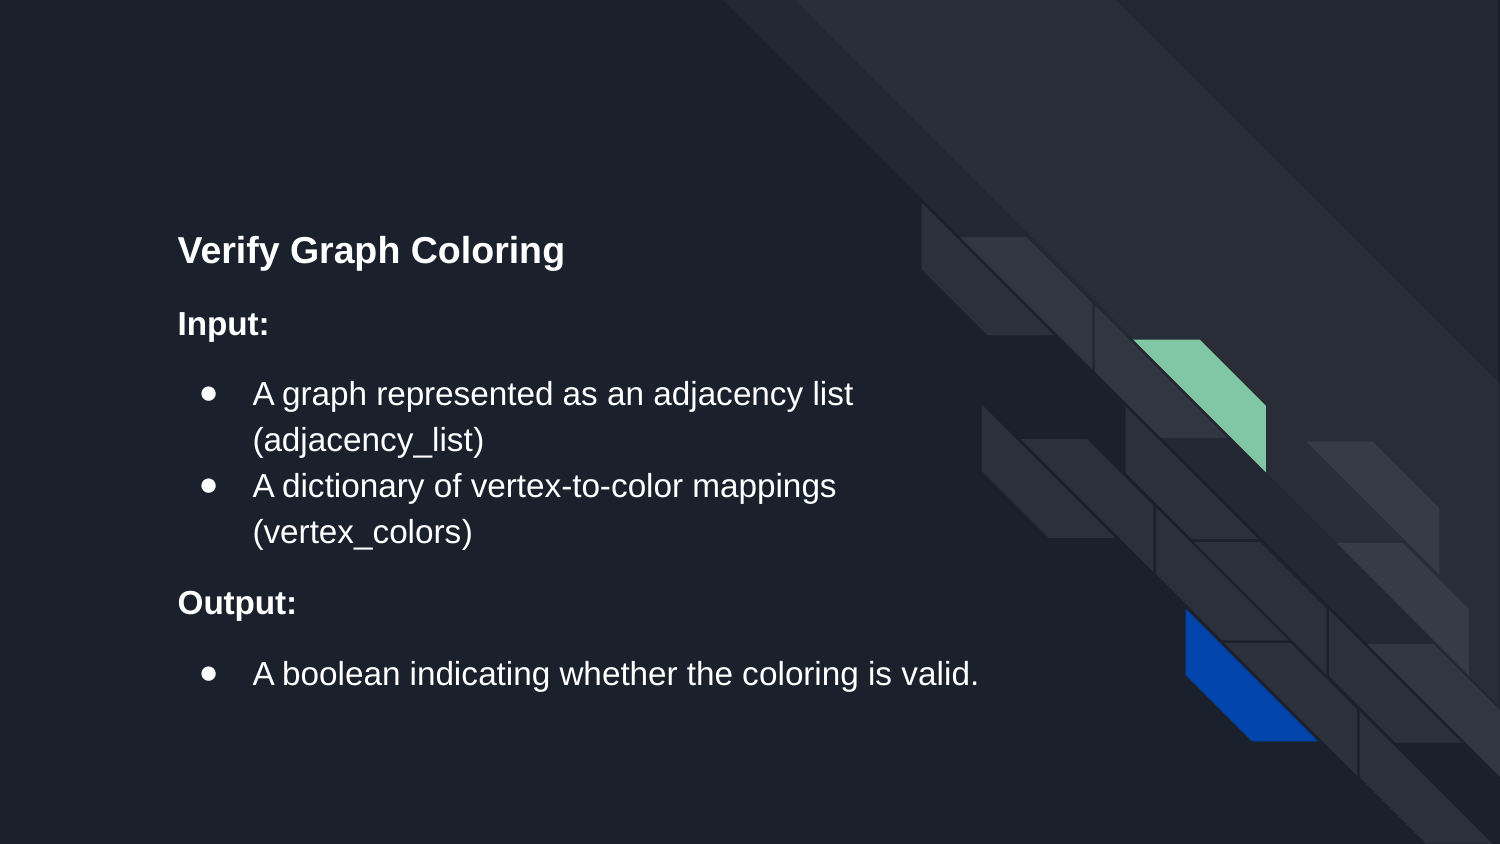

Verify Graph Coloring
Input:
A graph represented as an adjacency list (adjacency_list)
A dictionary of vertex-to-color mappings (vertex_colors)
Output:
A boolean indicating whether the coloring is valid.